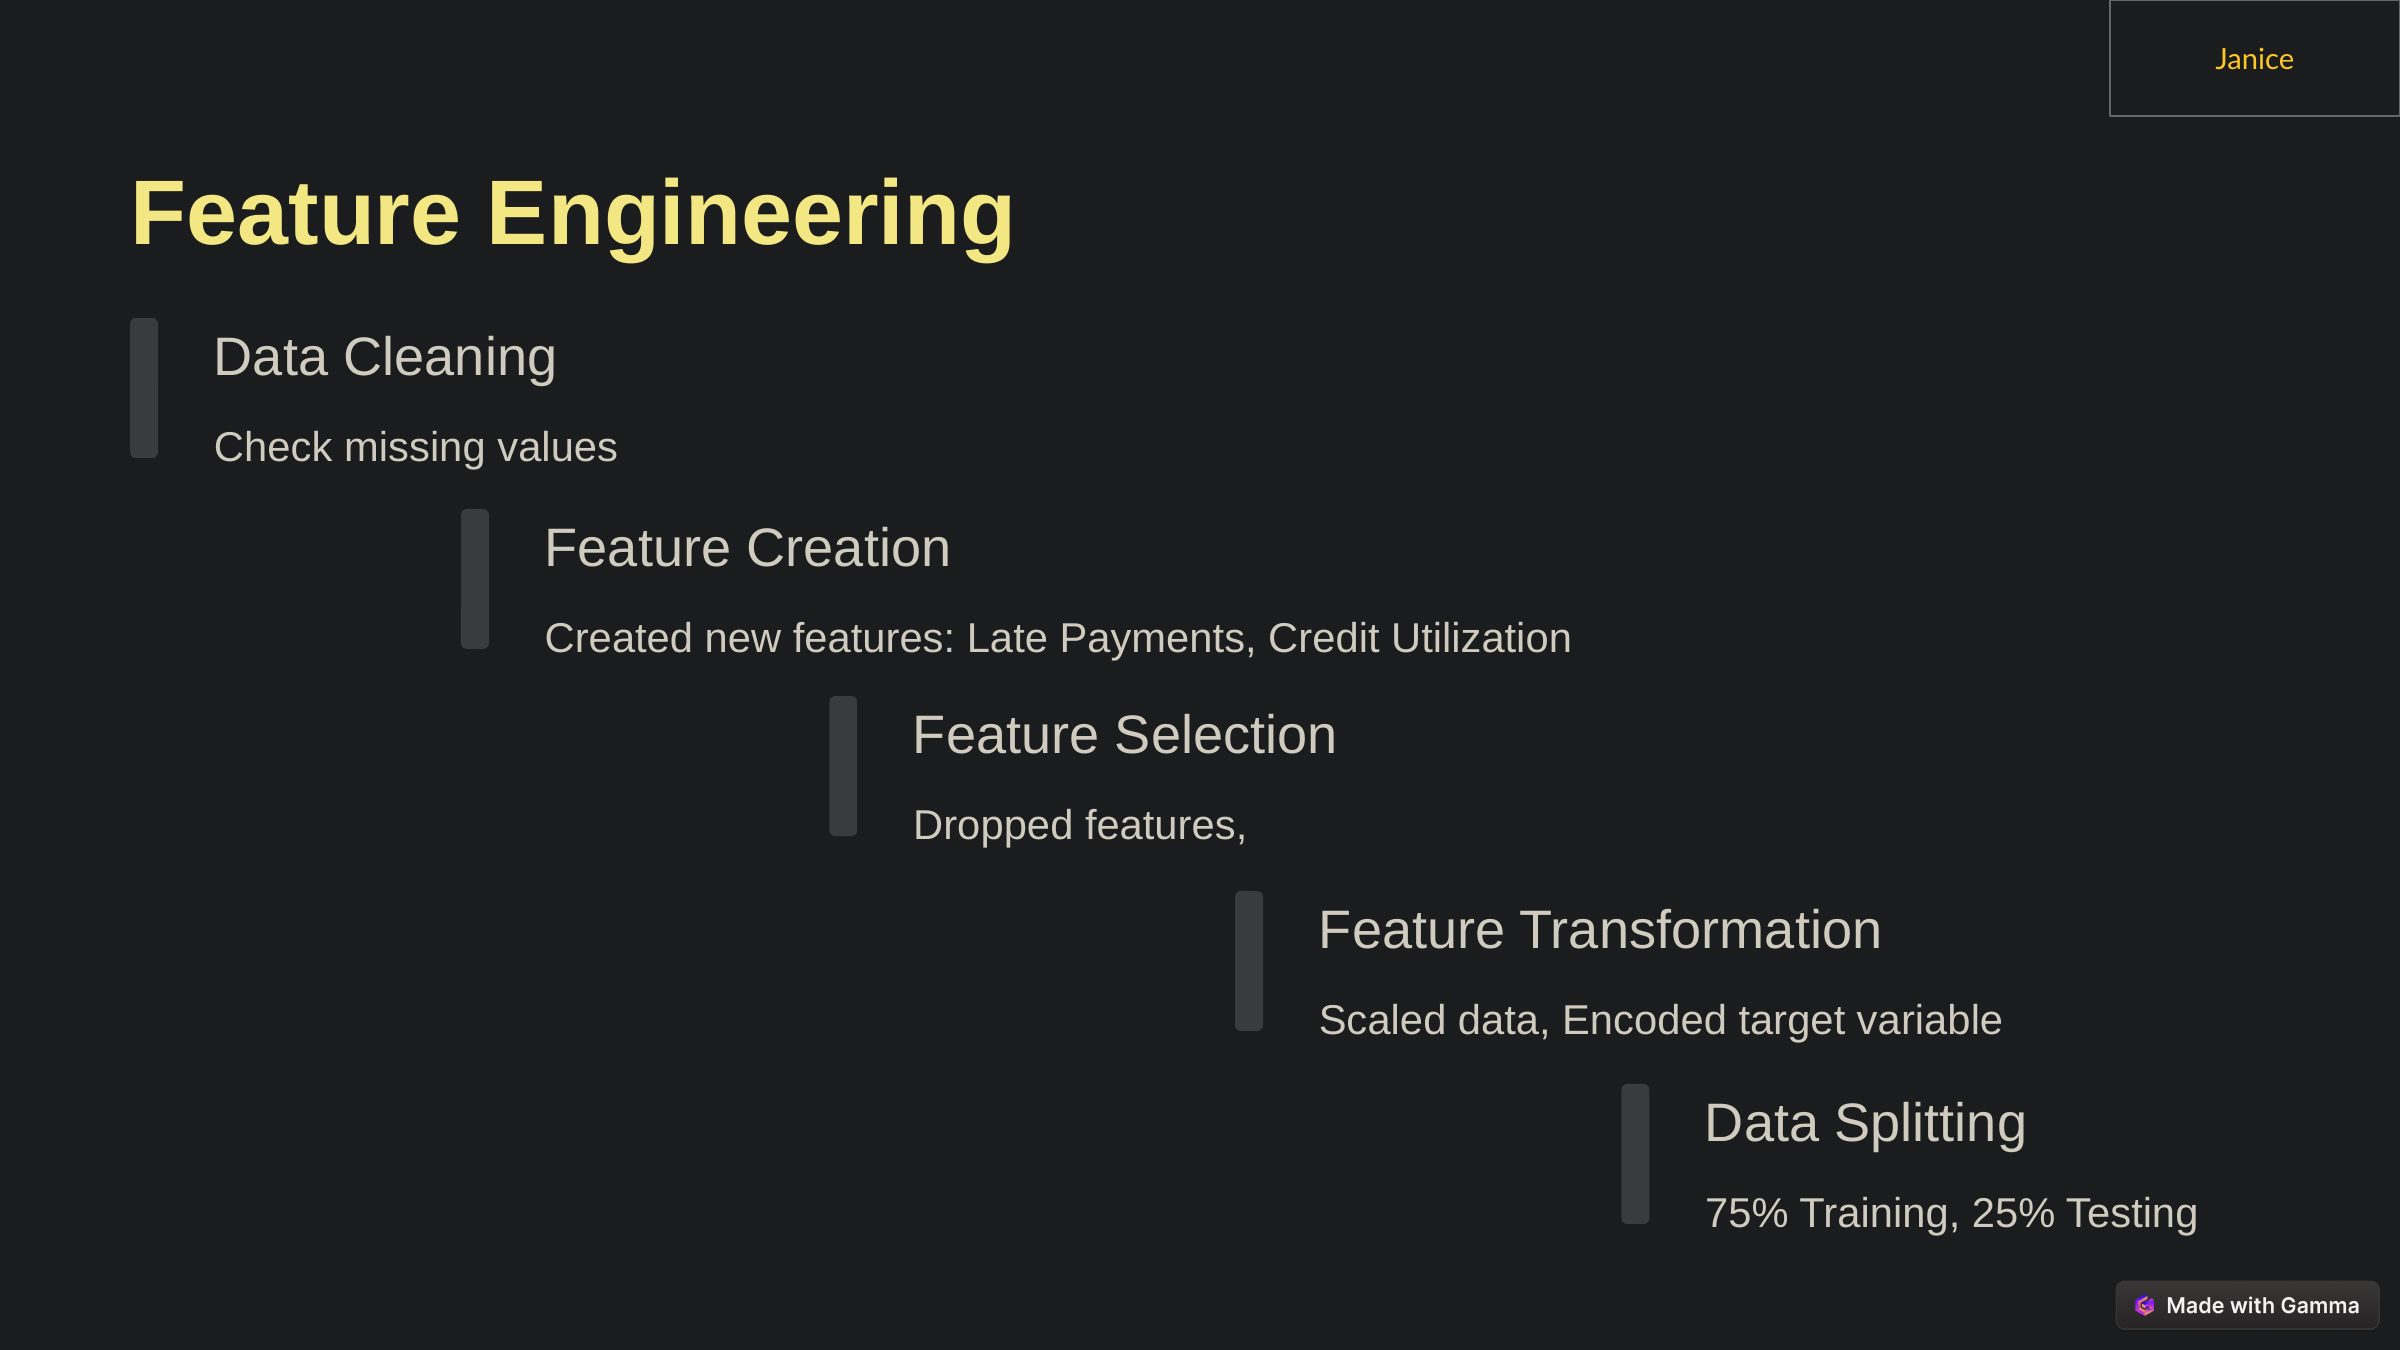

Janice
Feature Engineering

Data Cleaning
Check missing values

Feature Creation
Created new features: Late Payments, Credit Utilization

Feature Selection
Dropped features,
Feature Transformation

Scaled data, Encoded target variable

Data Splitting
75% Training, 25% Testing